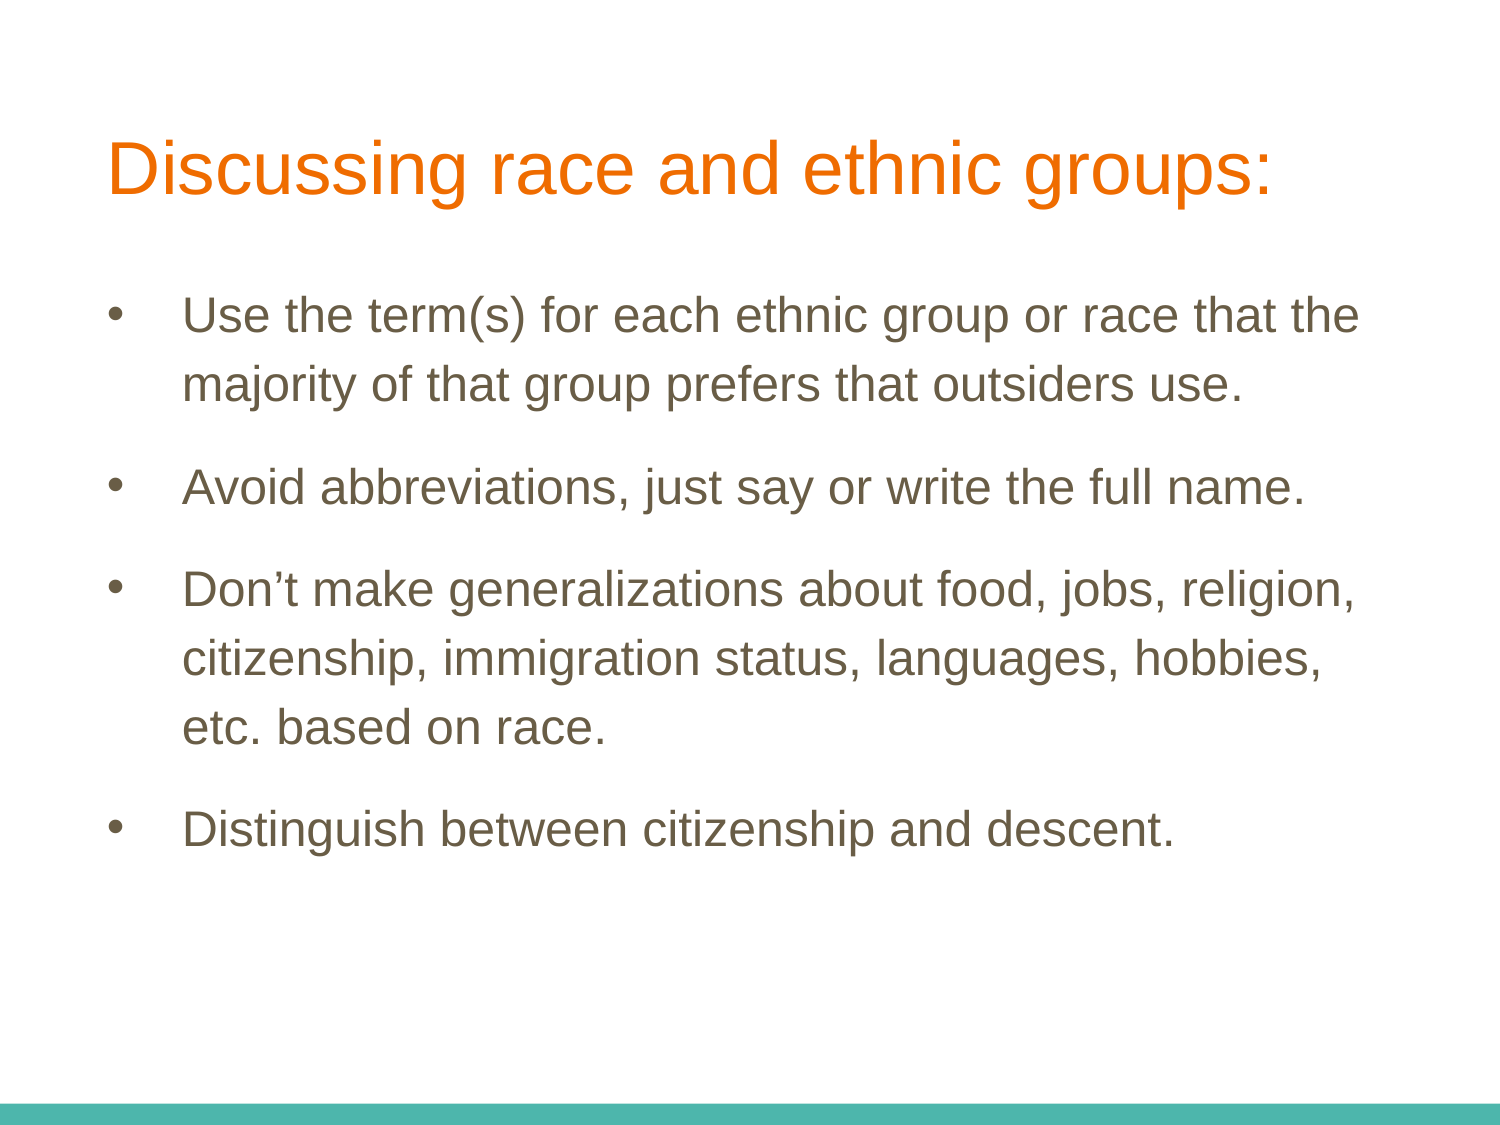

# Discussing race and ethnic groups:
Use the term(s) for each ethnic group or race that the majority of that group prefers that outsiders use.
Avoid abbreviations, just say or write the full name.
Don’t make generalizations about food, jobs, religion, citizenship, immigration status, languages, hobbies, etc. based on race.
Distinguish between citizenship and descent.